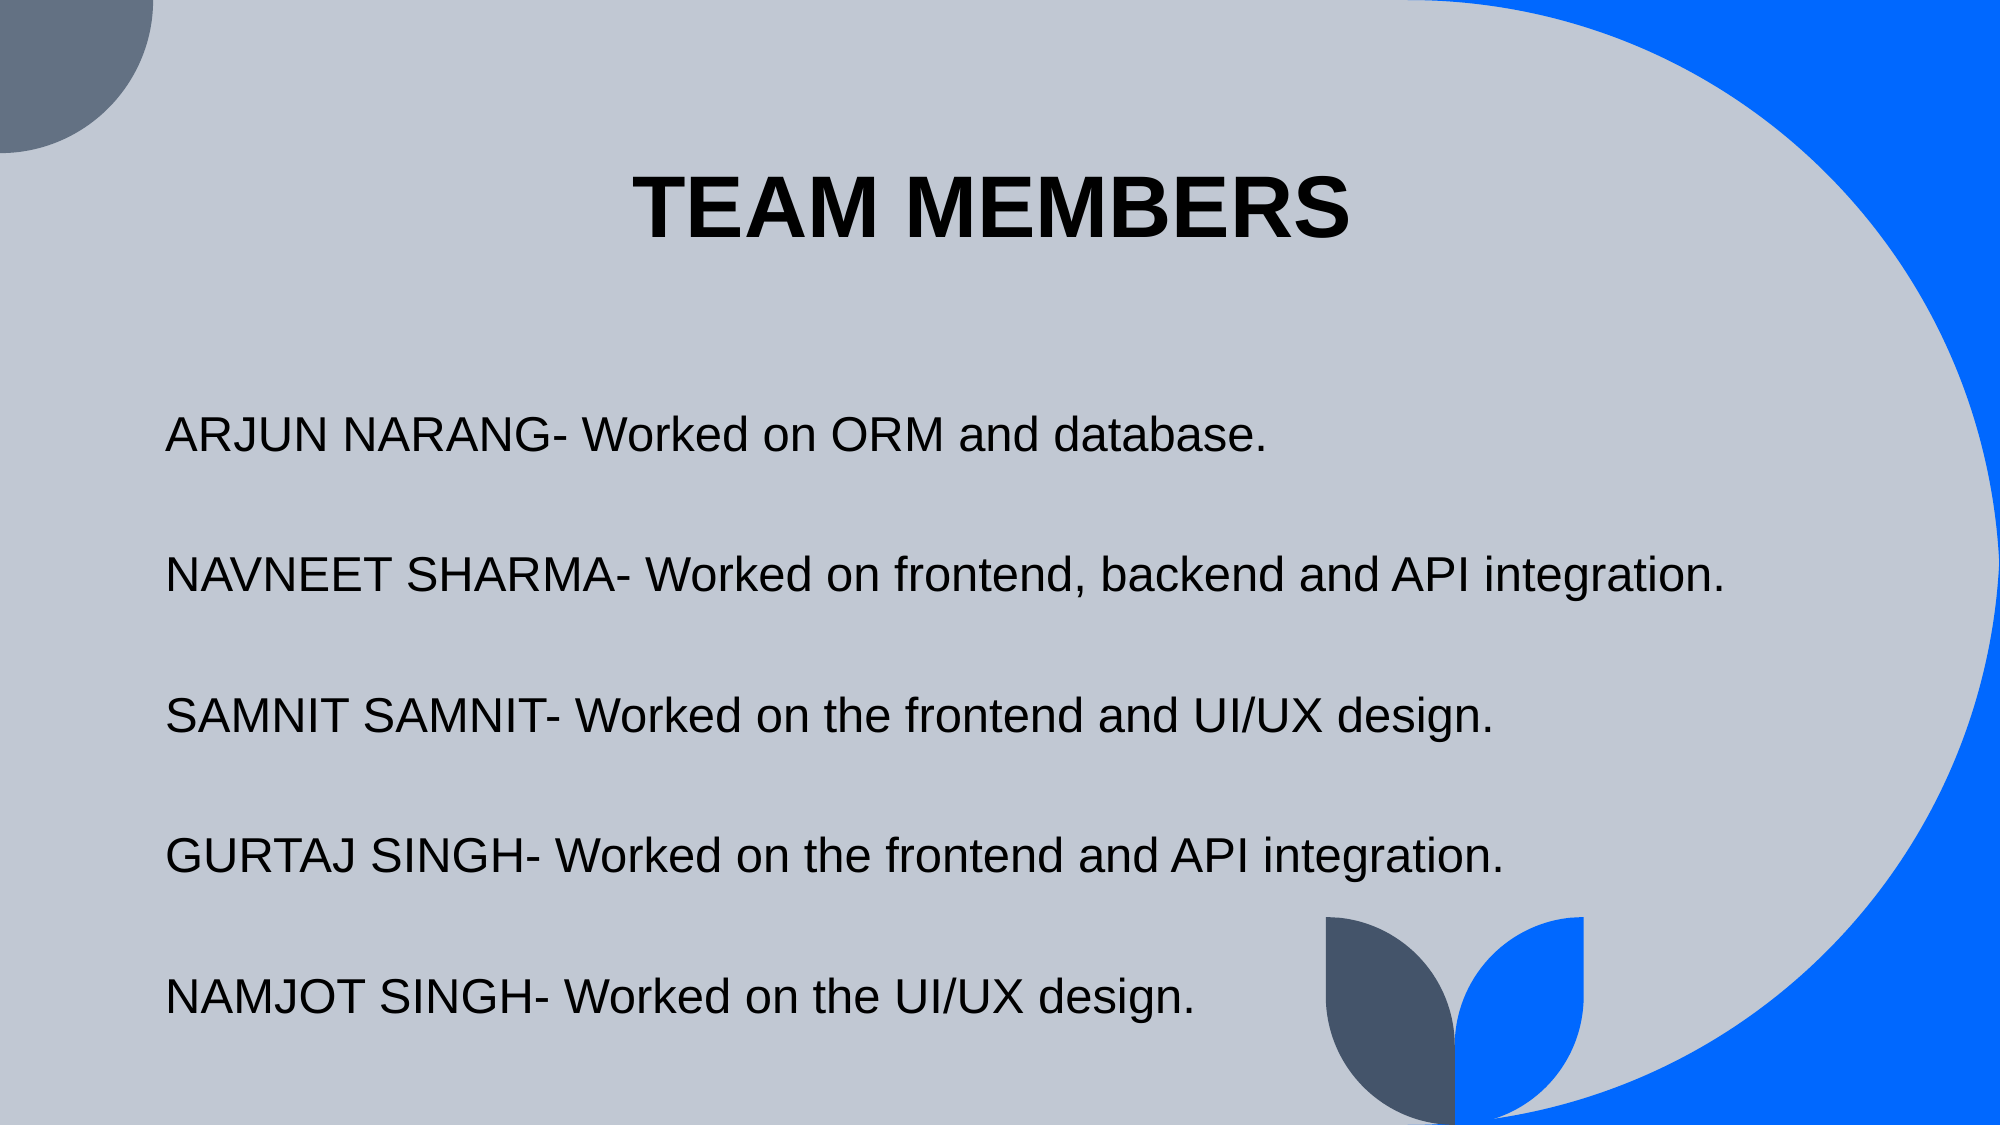

# TEAM MEMBERS

ARJUN NARANG- Worked on ORM and database.

NAVNEET SHARMA- Worked on frontend, backend and API integration.

SAMNIT SAMNIT- Worked on the frontend and UI/UX design.

GURTAJ SINGH- Worked on the frontend and API integration.

NAMJOT SINGH- Worked on the UI/UX design.